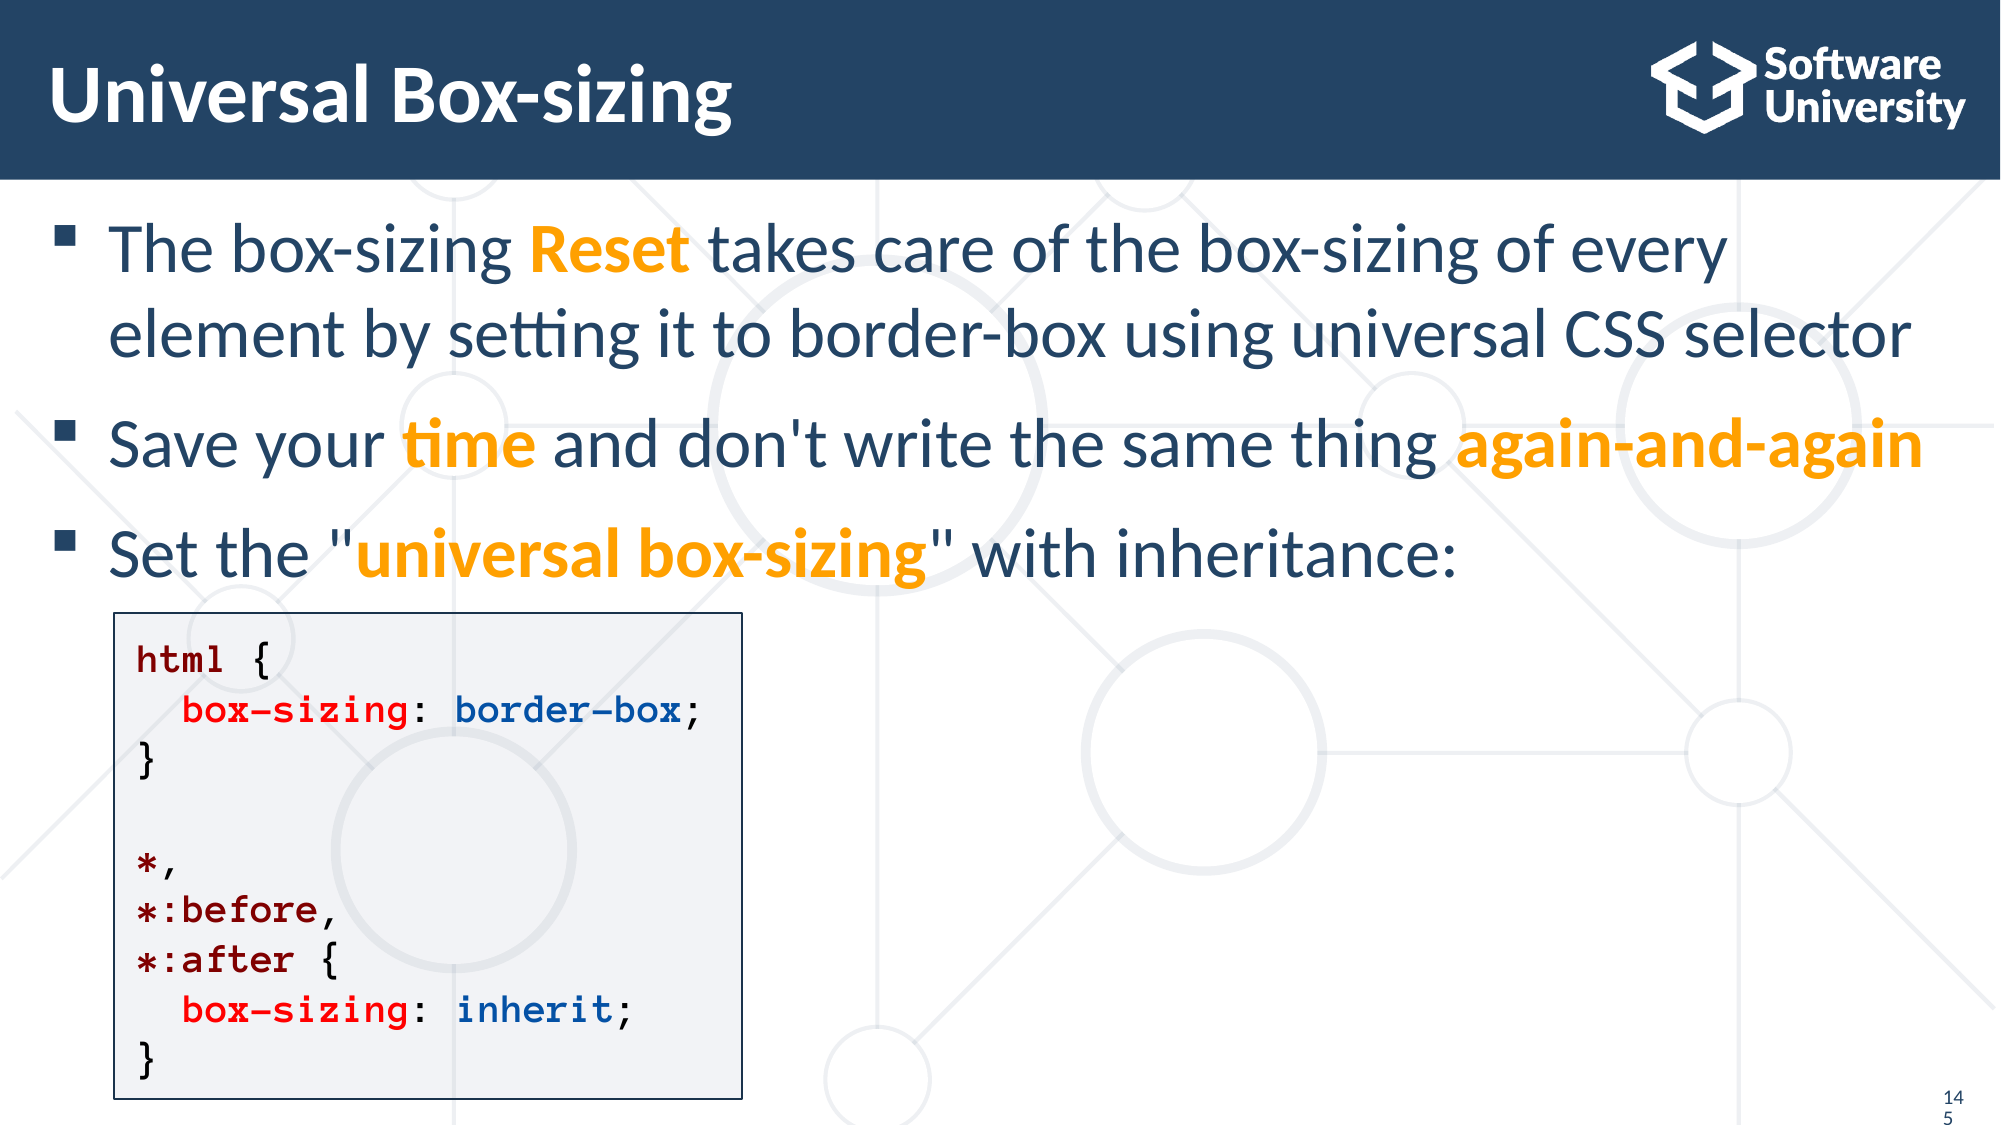

# Universal Box-sizing
The box-sizing Reset takes care of the box-sizing of every element by setting it to border-box using universal CSS selector
Save your time and don't write the same thing again-and-again
Set the "universal box-sizing" with inheritance:

html {
  box-sizing: border-box;
}
*,
*:before,
*:after {
  box-sizing: inherit;
}
145